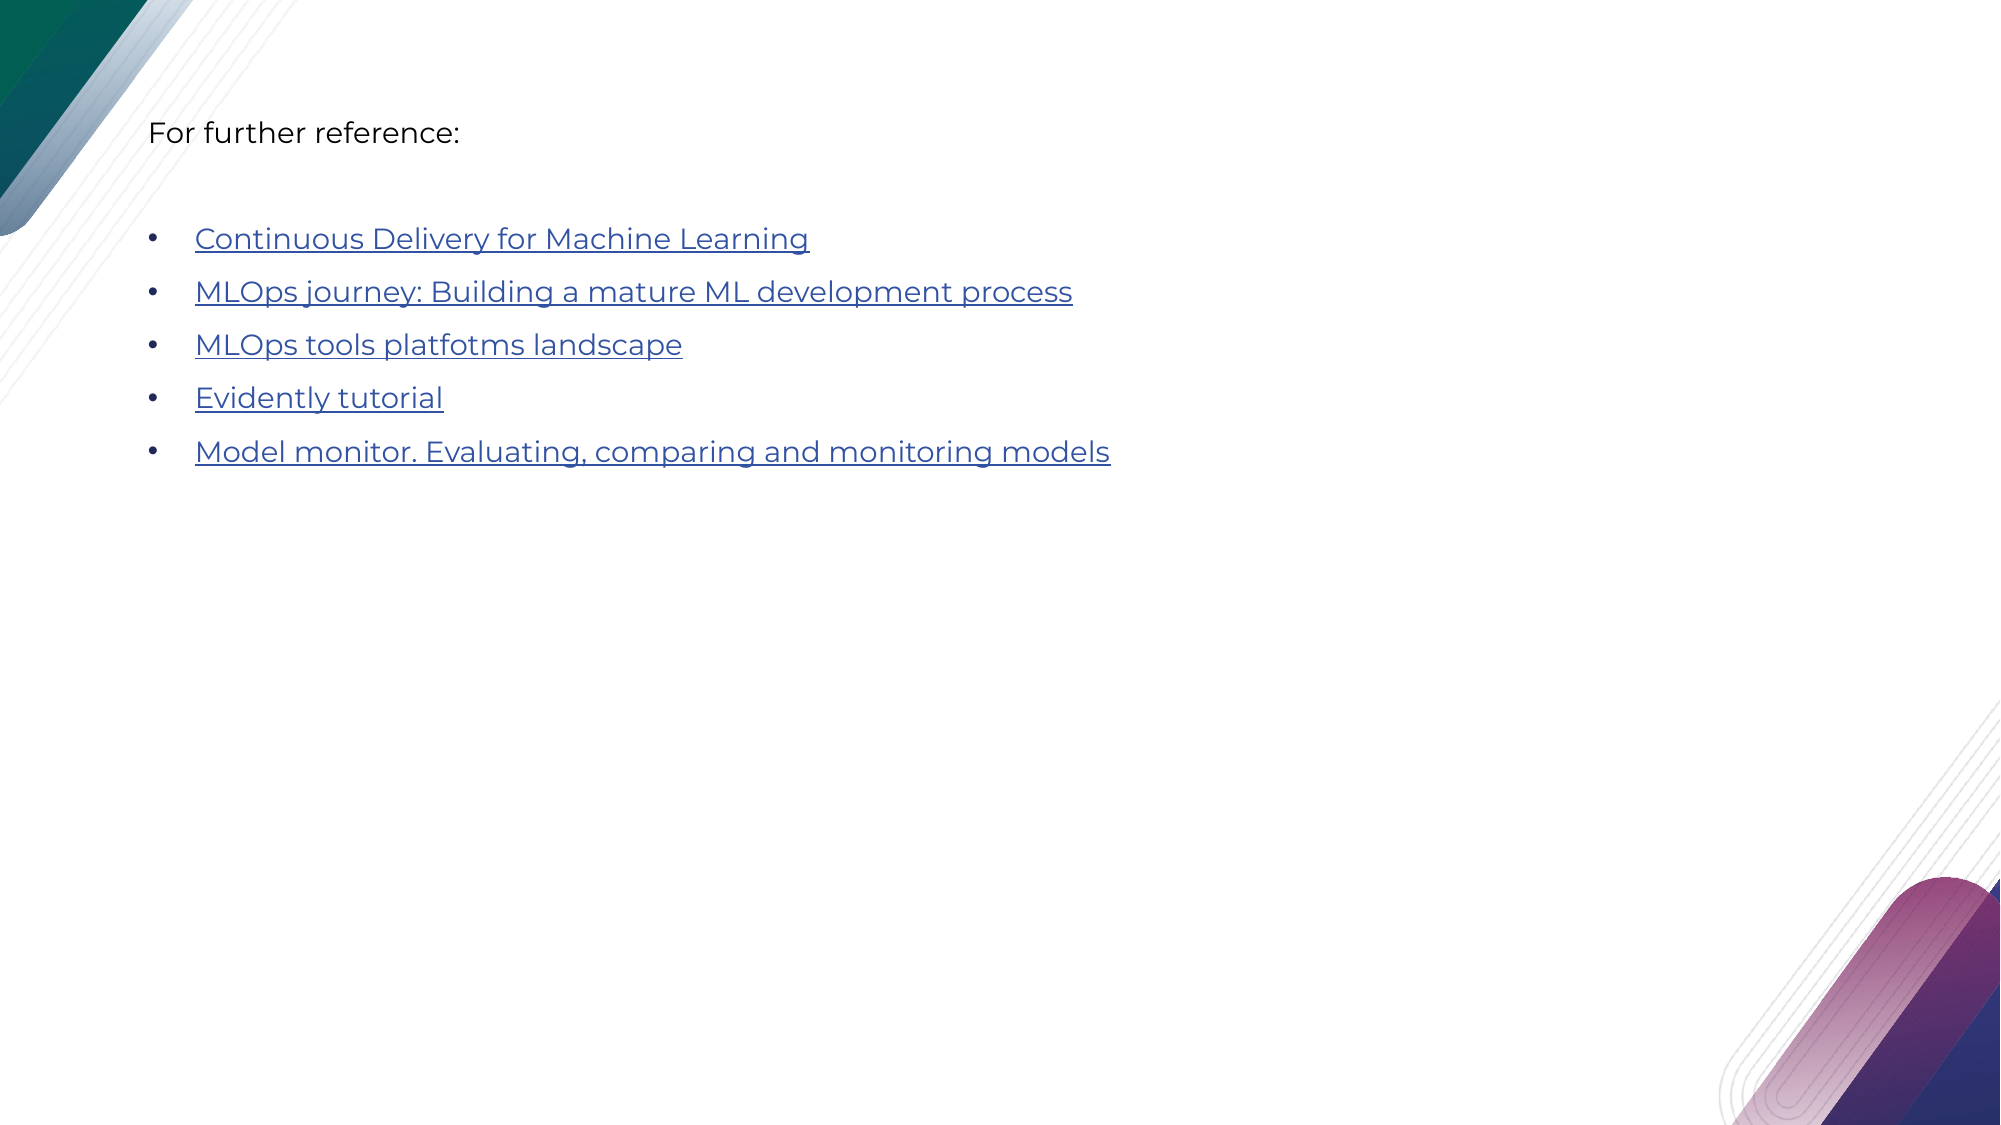

For further reference:

Continuous Delivery for Machine Learning
MLOps journey: Building a mature ML development process
MLOps tools platfotms landscape
Evidently tutorial
Model monitor. Evaluating, comparing and monitoring models